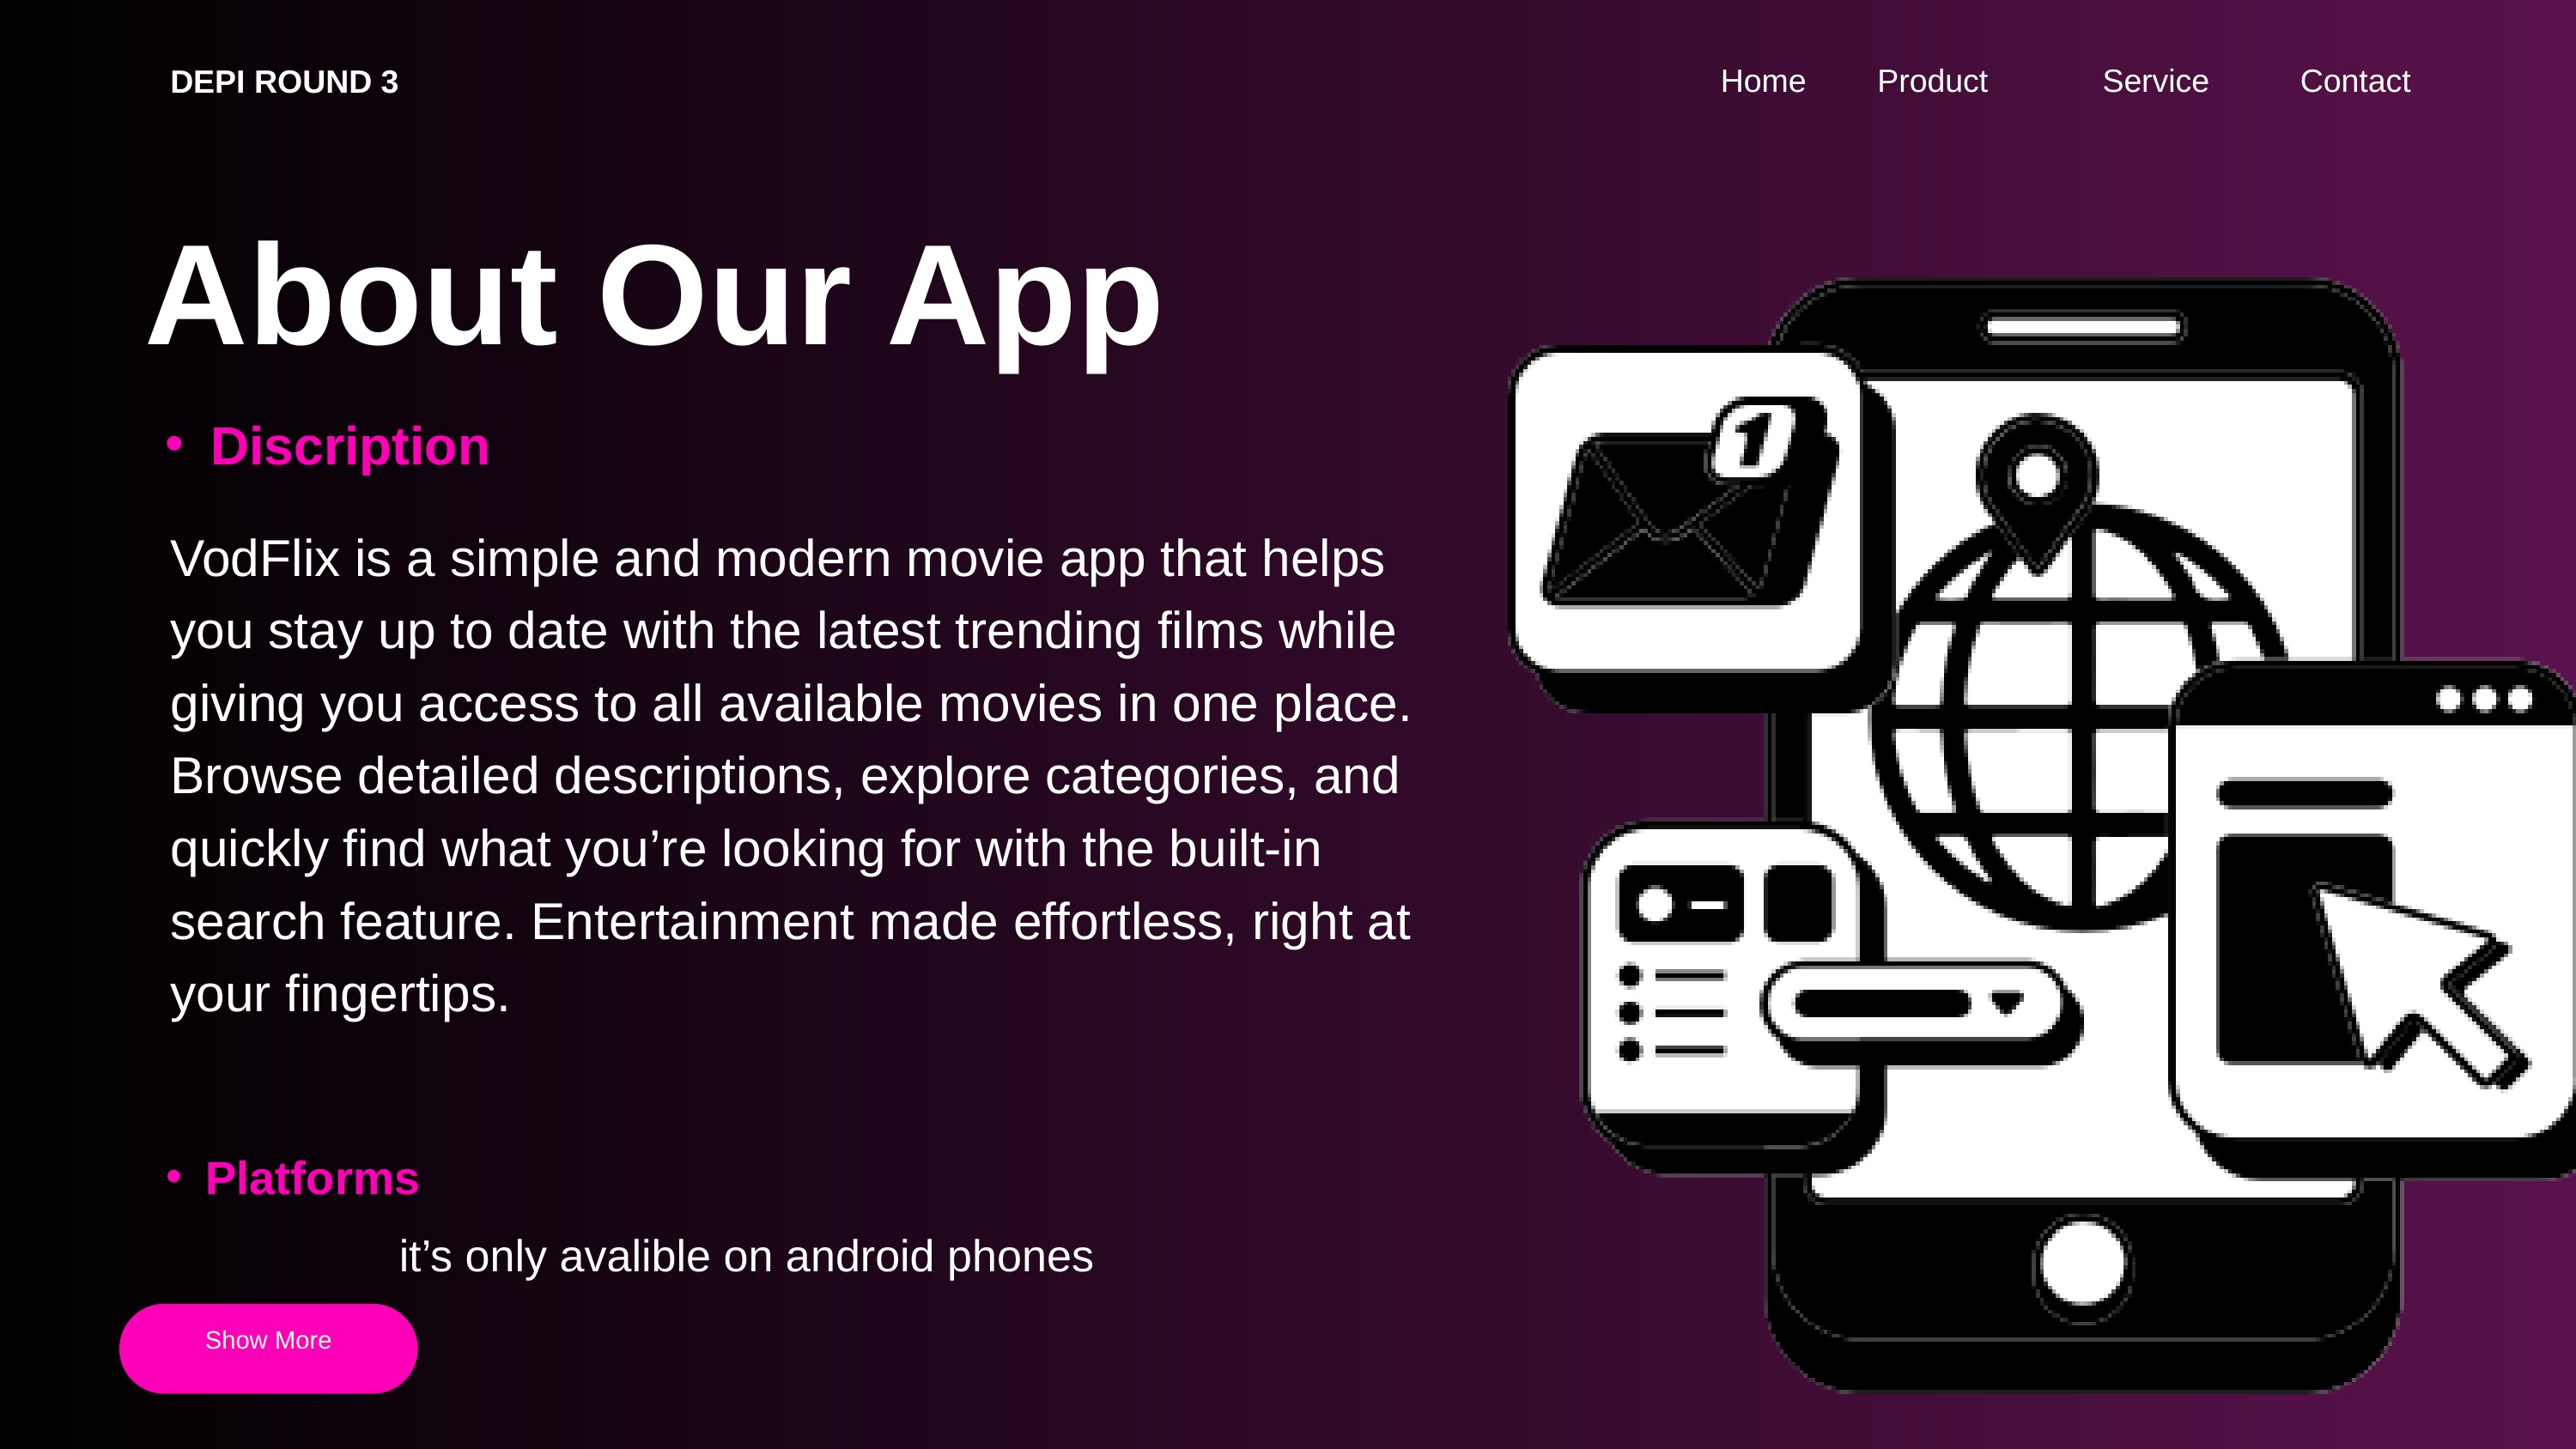

Home
Product
Service
Contact
DEPI ROUND 3
About Our App

Discription
VodFlix is a simple and modern movie app that helps you stay up to date with the latest trending films while giving you access to all available movies in one place. Browse detailed descriptions, explore categories, and quickly find what you’re looking for with the built‑in search feature. Entertainment made effortless, right at your fingertips.
Platforms
it’s only avalible on android phones

Show More